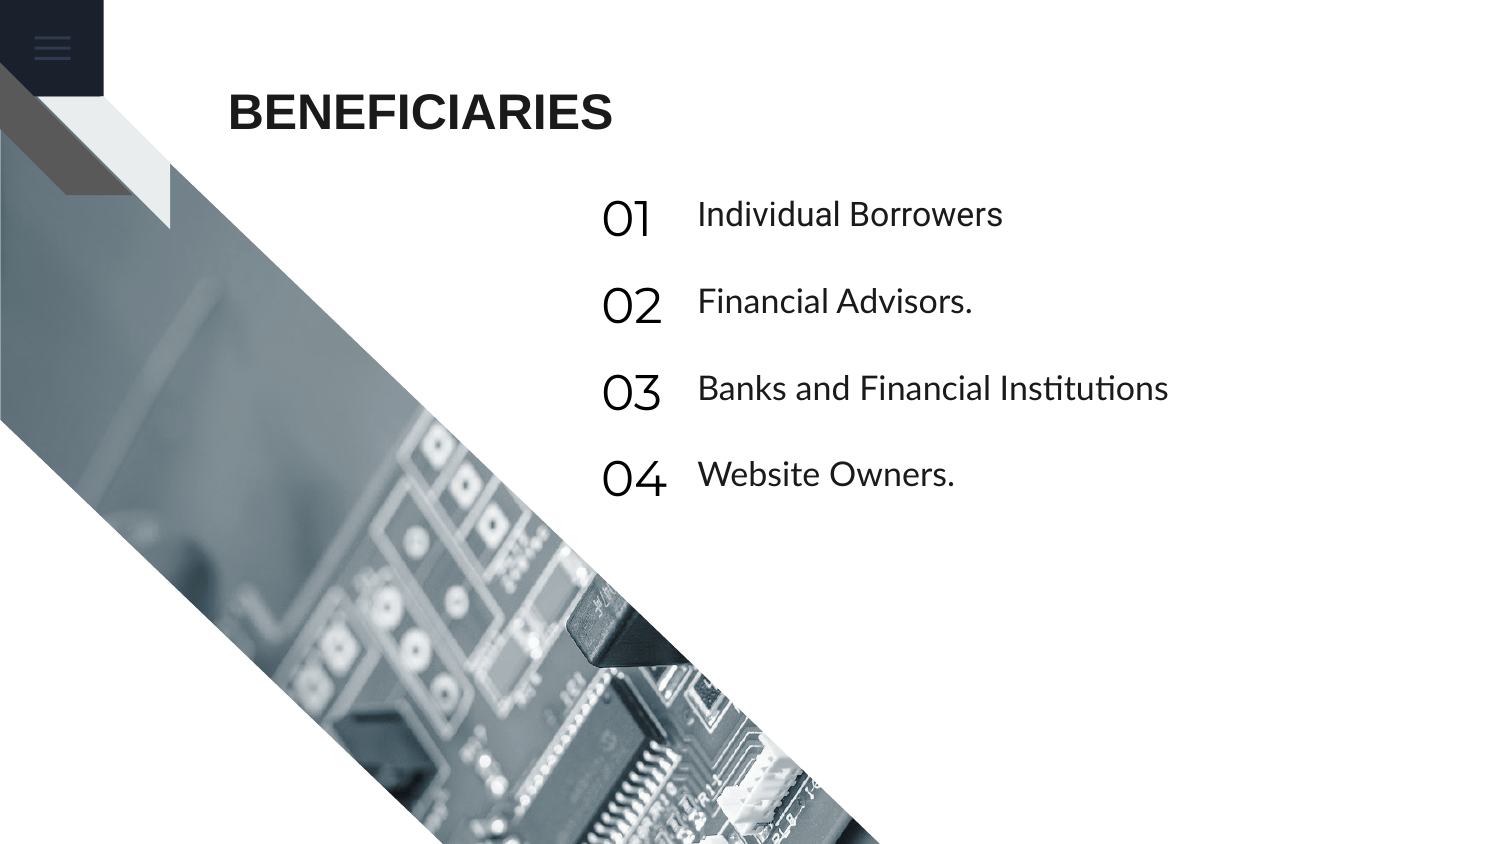

# BENEFICIARIES
01

Individual Borrowers
02

Financial Advisors.
03
Banks and Financial Institutions
Website Owners.
04